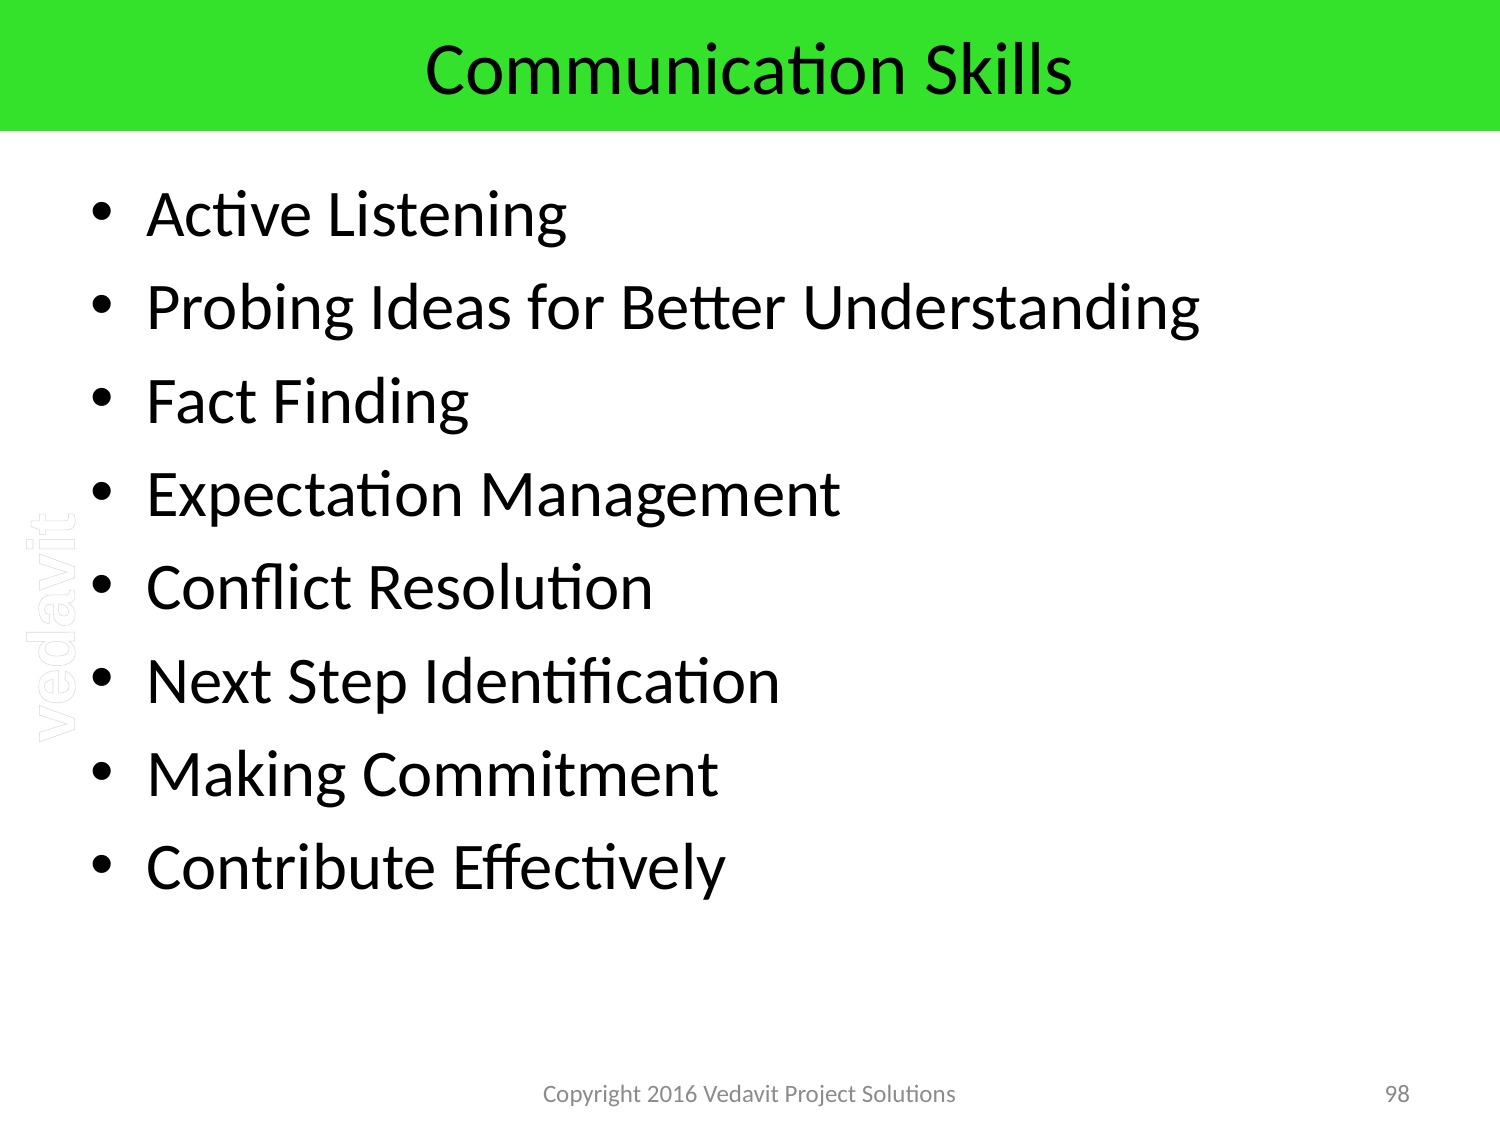

# Communication Skills
Active Listening
Probing Ideas for Better Understanding
Fact Finding
Expectation Management
Conflict Resolution
Next Step Identification
Making Commitment
Contribute Effectively

Copyright 2016 Vedavit Project Solutions
98